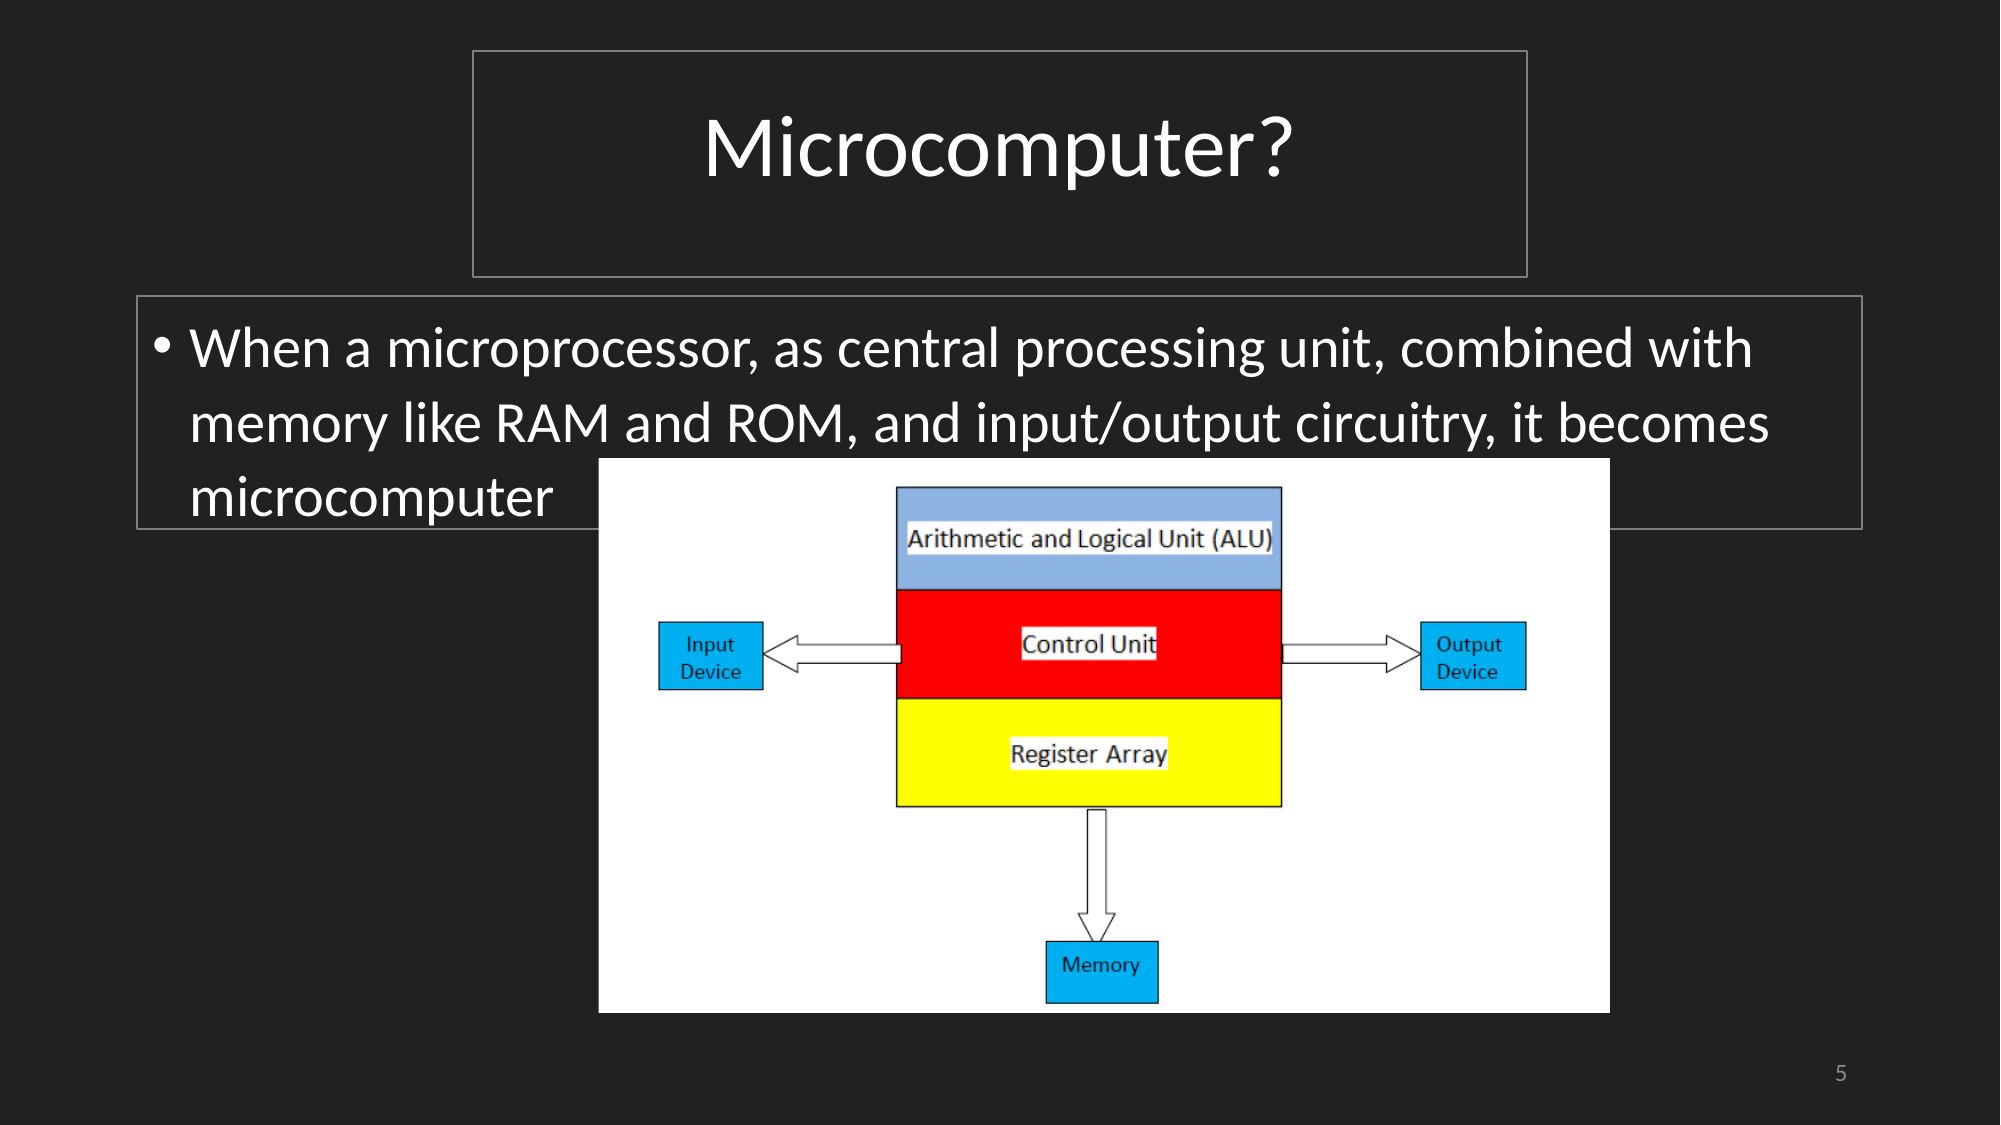

Microcomputer?
When a microprocessor, as central processing unit, combined with  memory like RAM and ROM, and input/output circuitry, it becomes  microcomputer

5